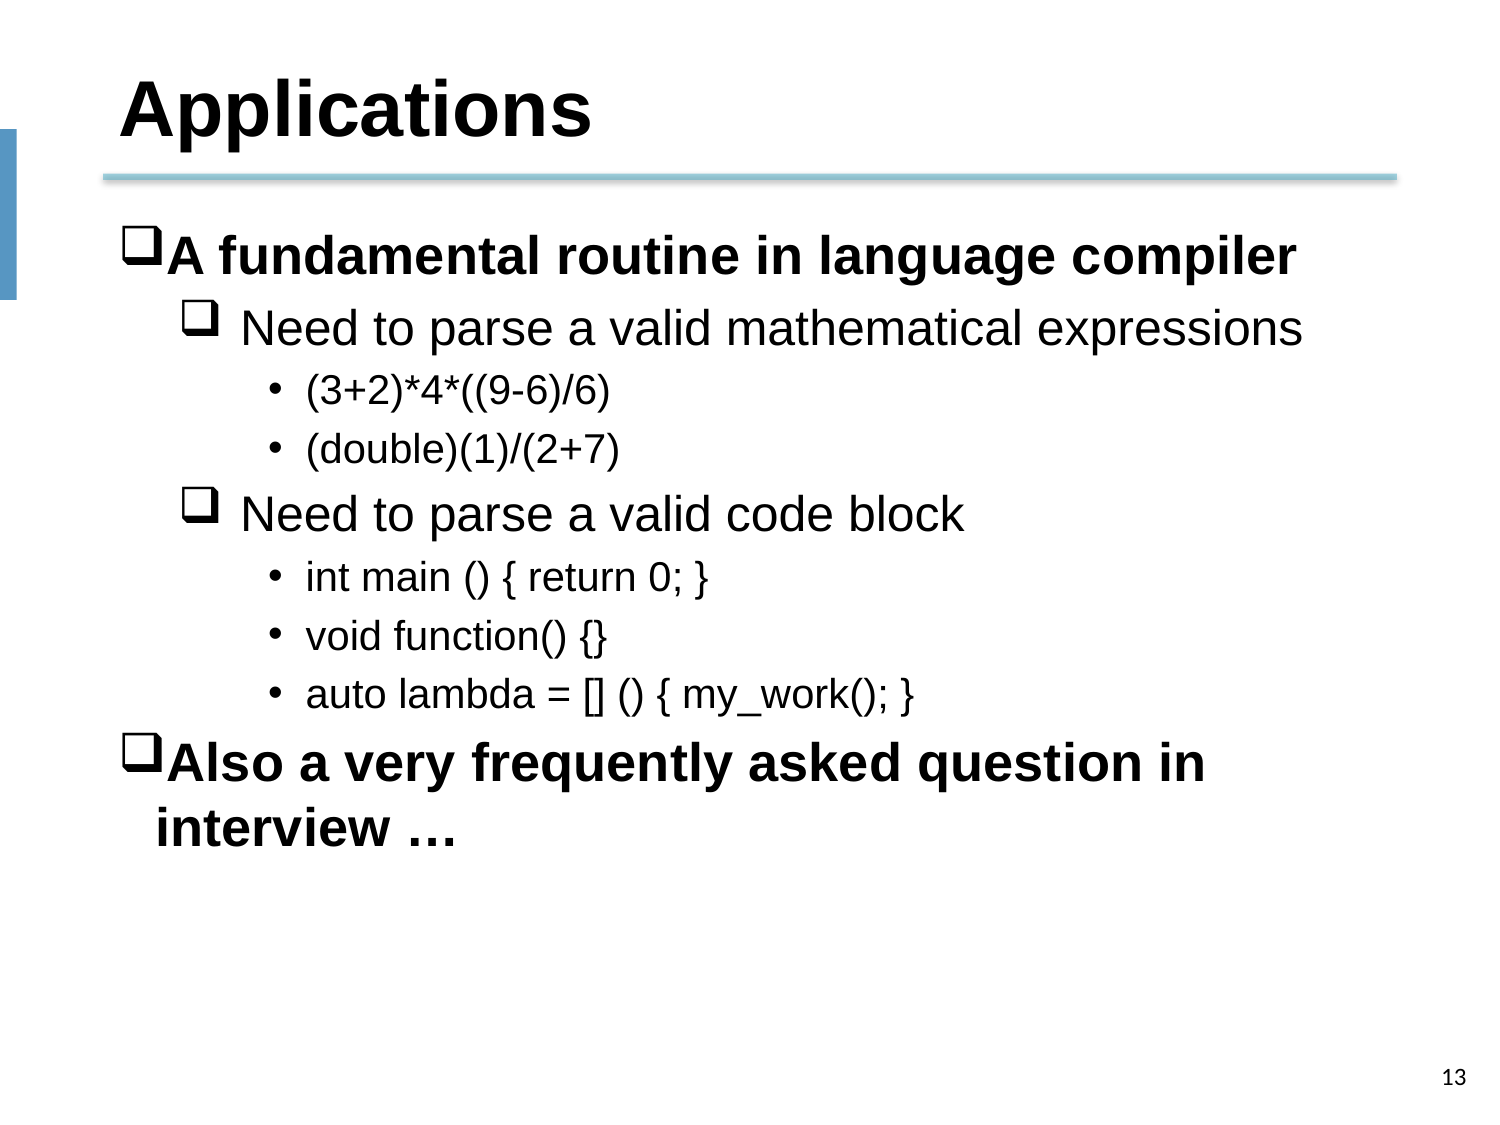

# Applications
A fundamental routine in language compiler
Need to parse a valid mathematical expressions
(3+2)*4*((9-6)/6)
(double)(1)/(2+7)
Need to parse a valid code block
int main () { return 0; }
void function() {}
auto lambda = [] () { my_work(); }
Also a very frequently asked question in interview …
13